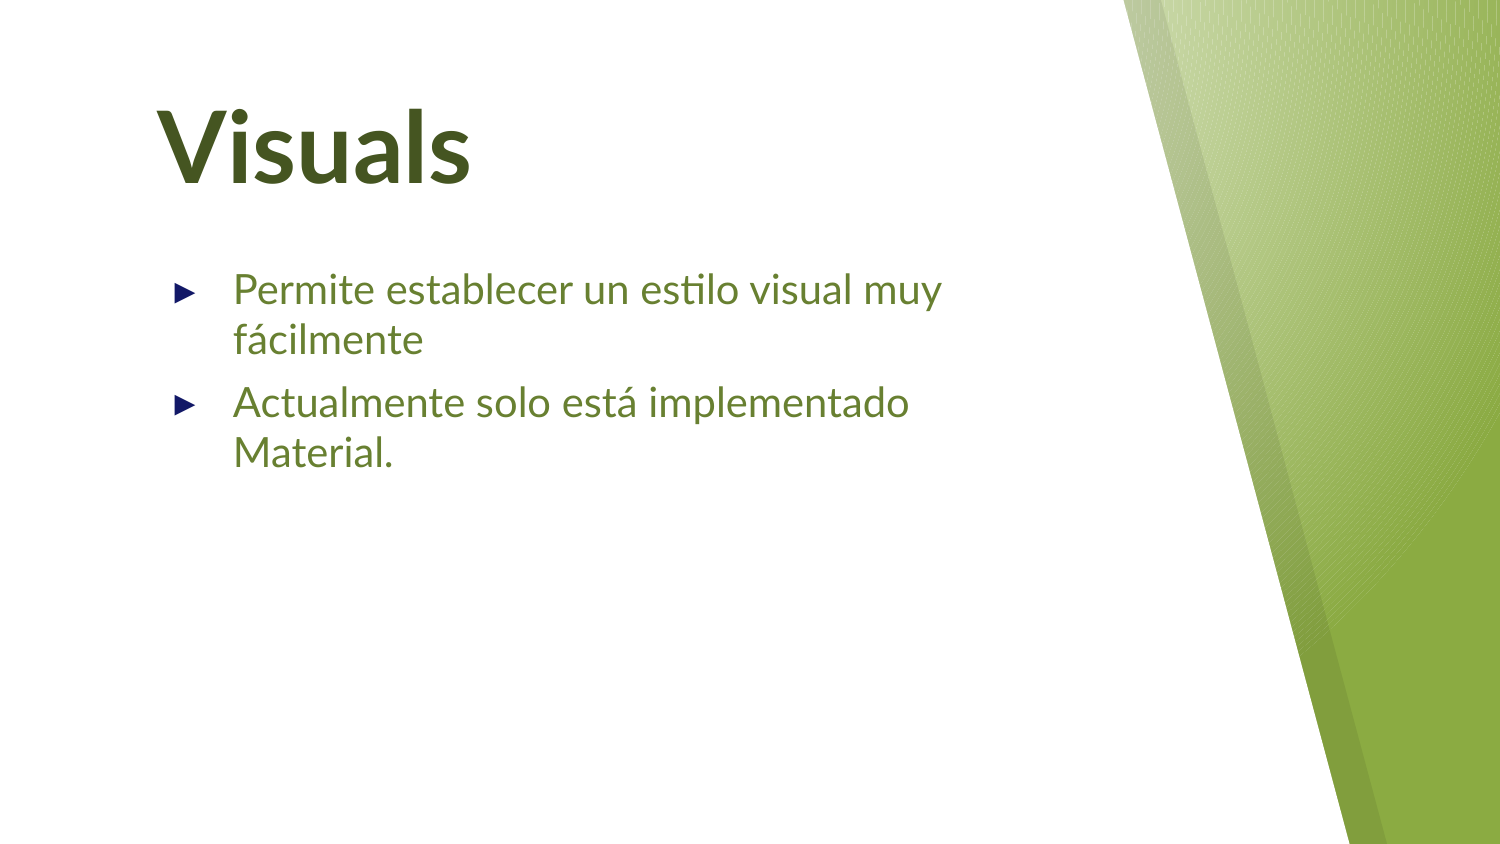

# Visuals
Permite establecer un estilo visual muy fácilmente
Actualmente solo está implementado Material.